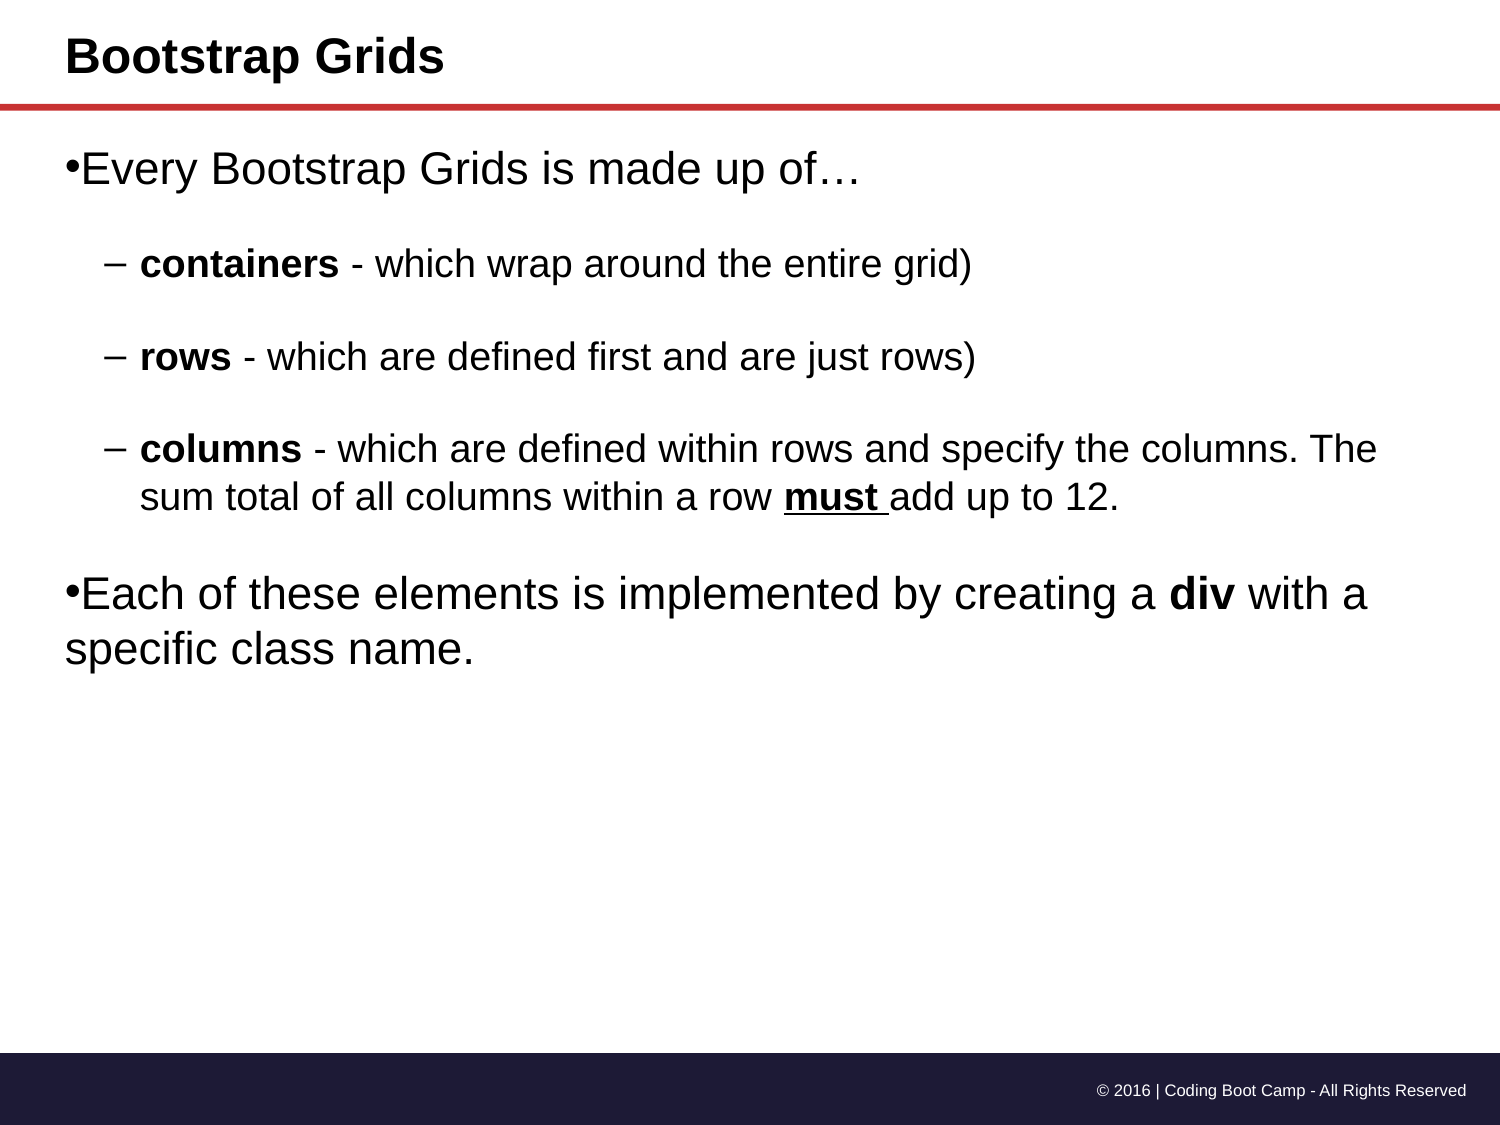

Bootstrap Grids
Every Bootstrap Grids is made up of…

containers - which wrap around the entire grid)

rows - which are defined first and are just rows)

columns - which are defined within rows and specify the columns. The sum total of all columns within a row must add up to 12.

Each of these elements is implemented by creating a div with a specific class name.